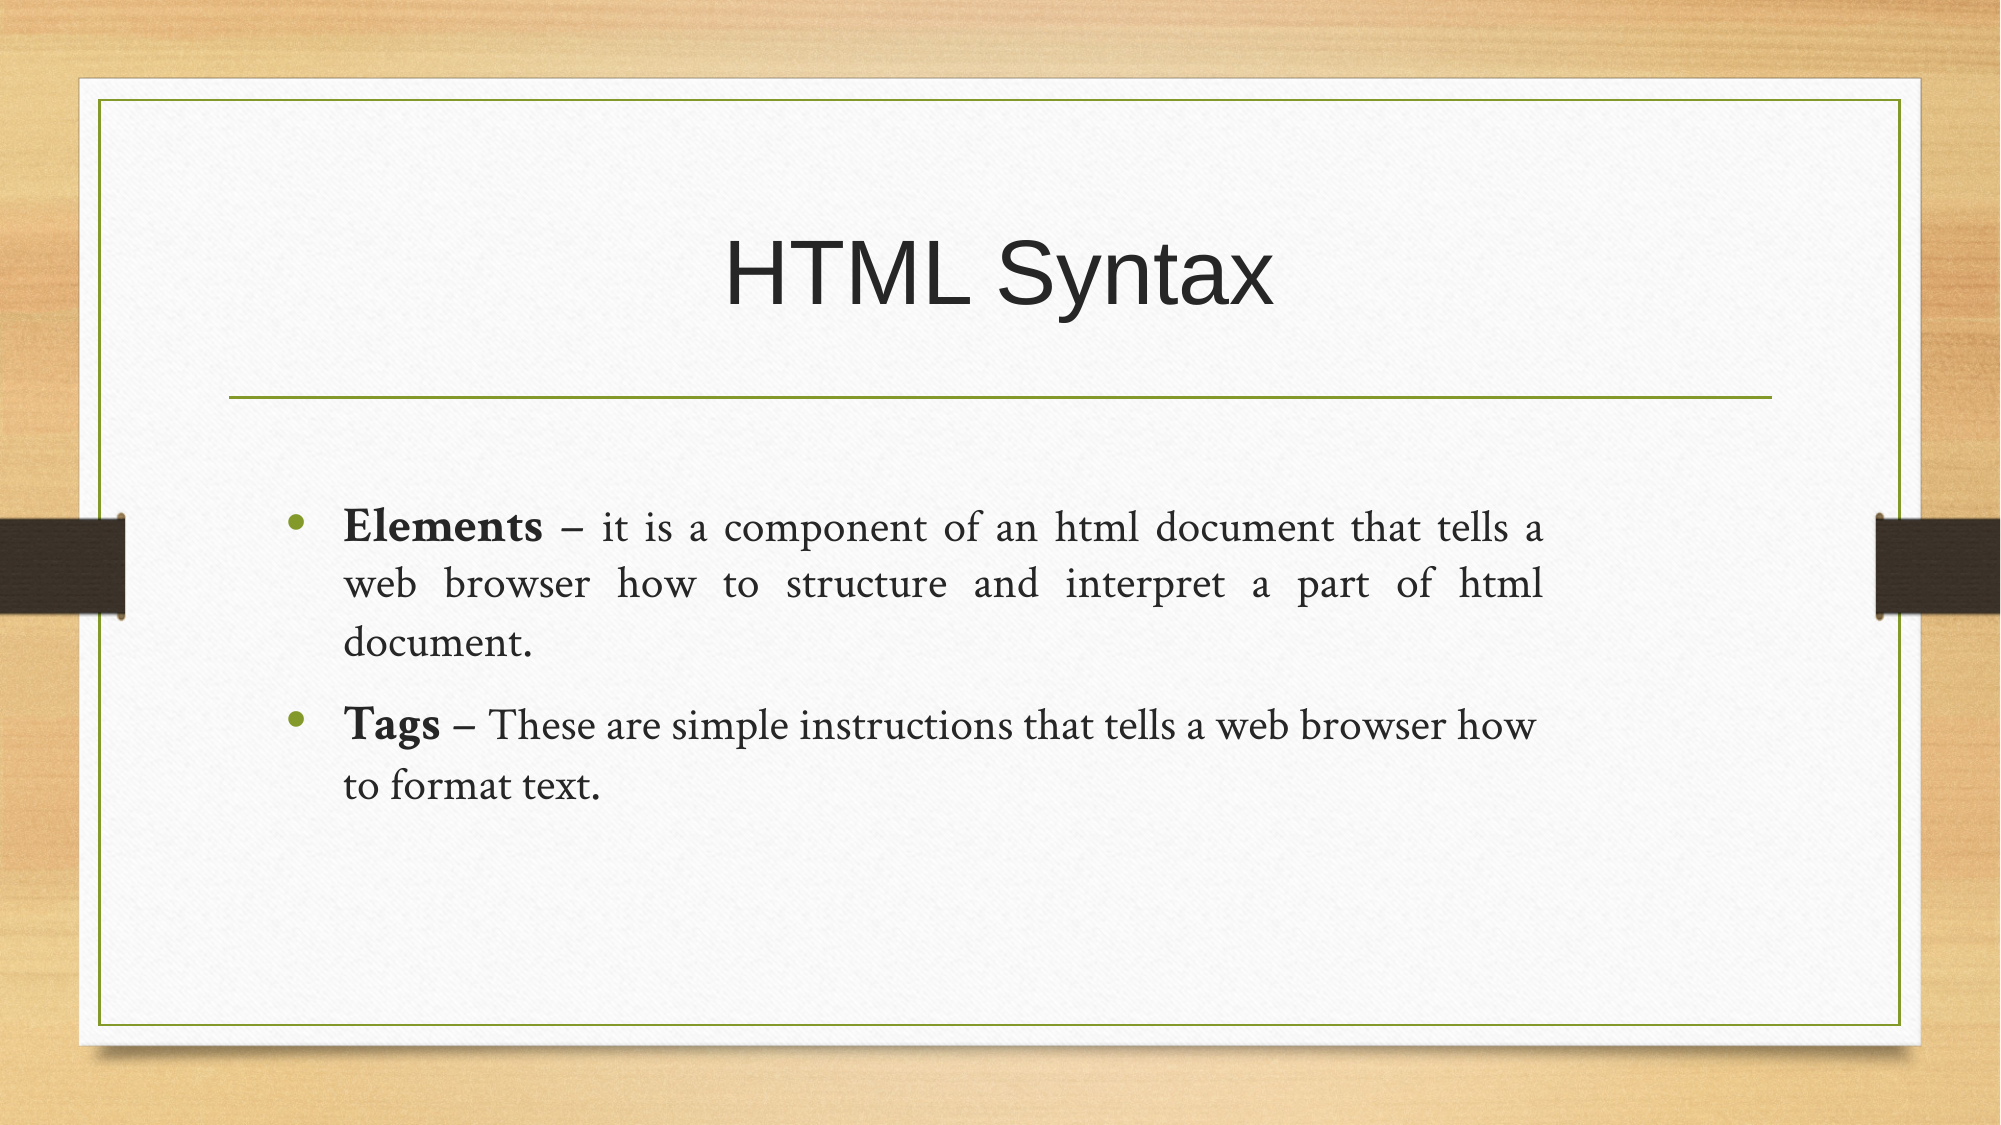

# HTML Syntax
Elements – it is a component of an html document that tells a web browser how to structure and interpret a part of html document.
Tags – These are simple instructions that tells a web browser how to format text.